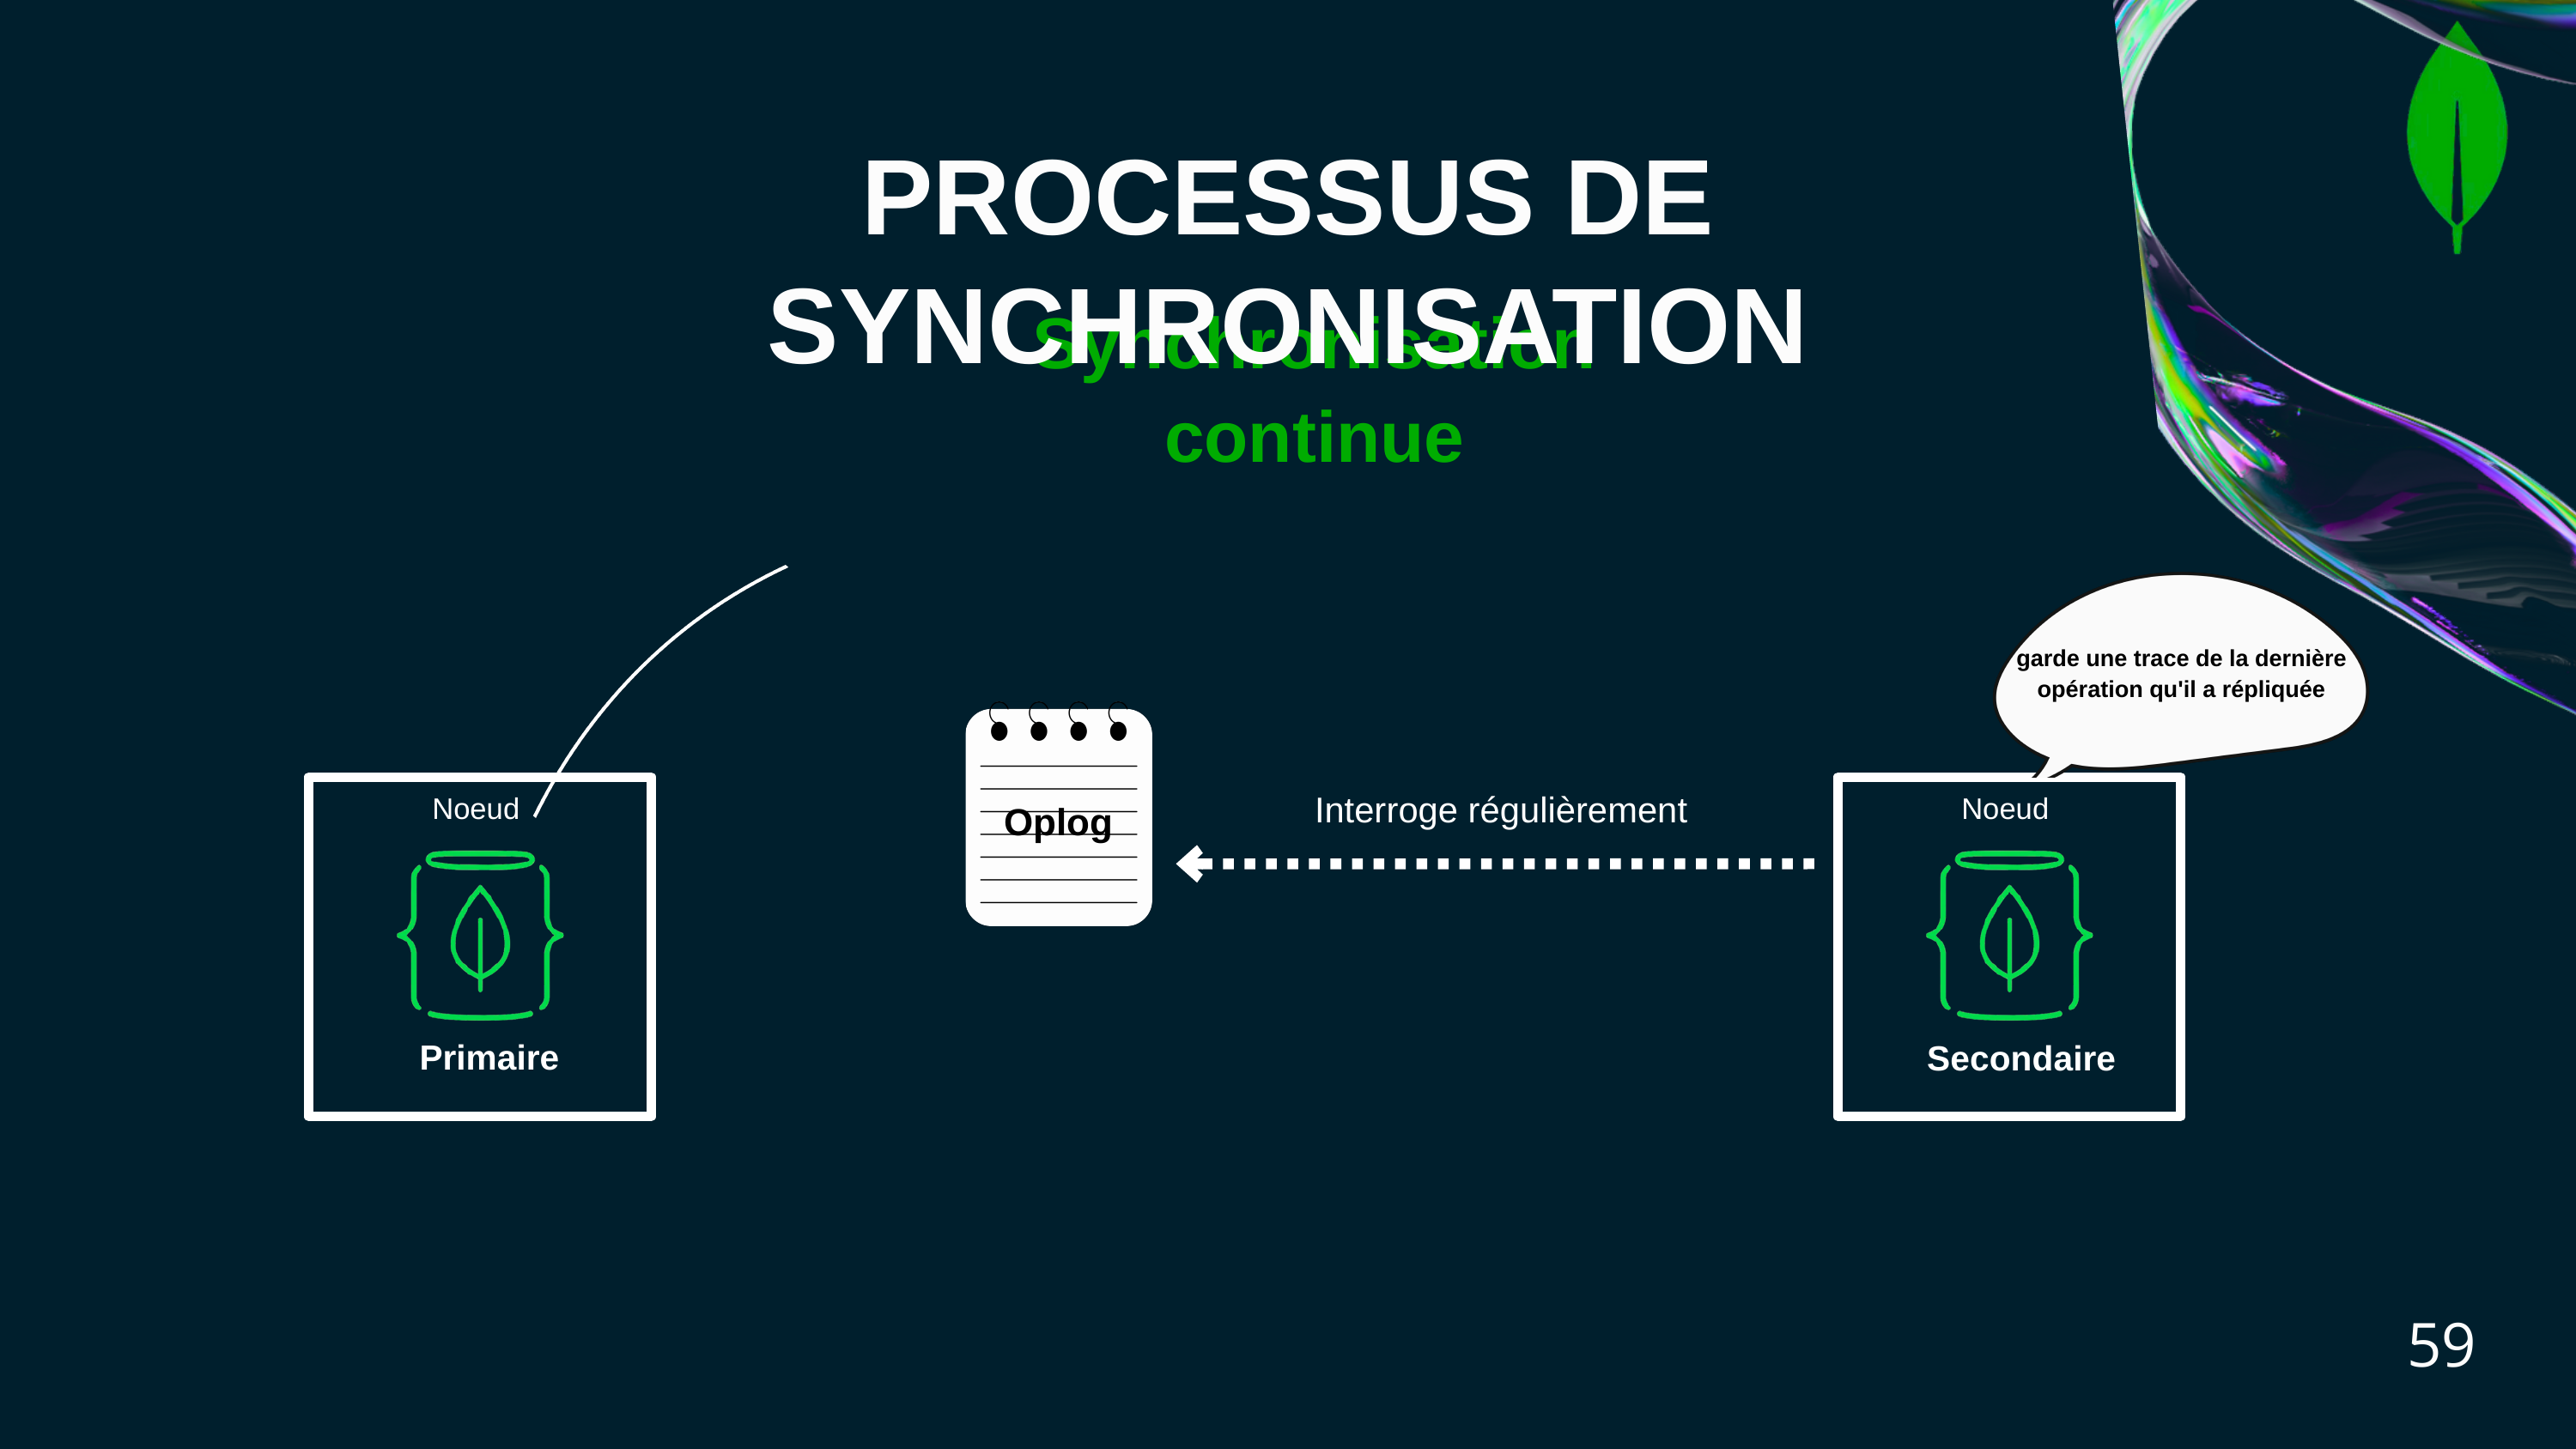

PROCESSUS DE SYNCHRONISATION
Synchronisation continue

garde une trace de la dernière opération qu'il a répliquée

Noeud

Primaire

Noeud

Secondaire
Interroge régulièrement
Oplog

59